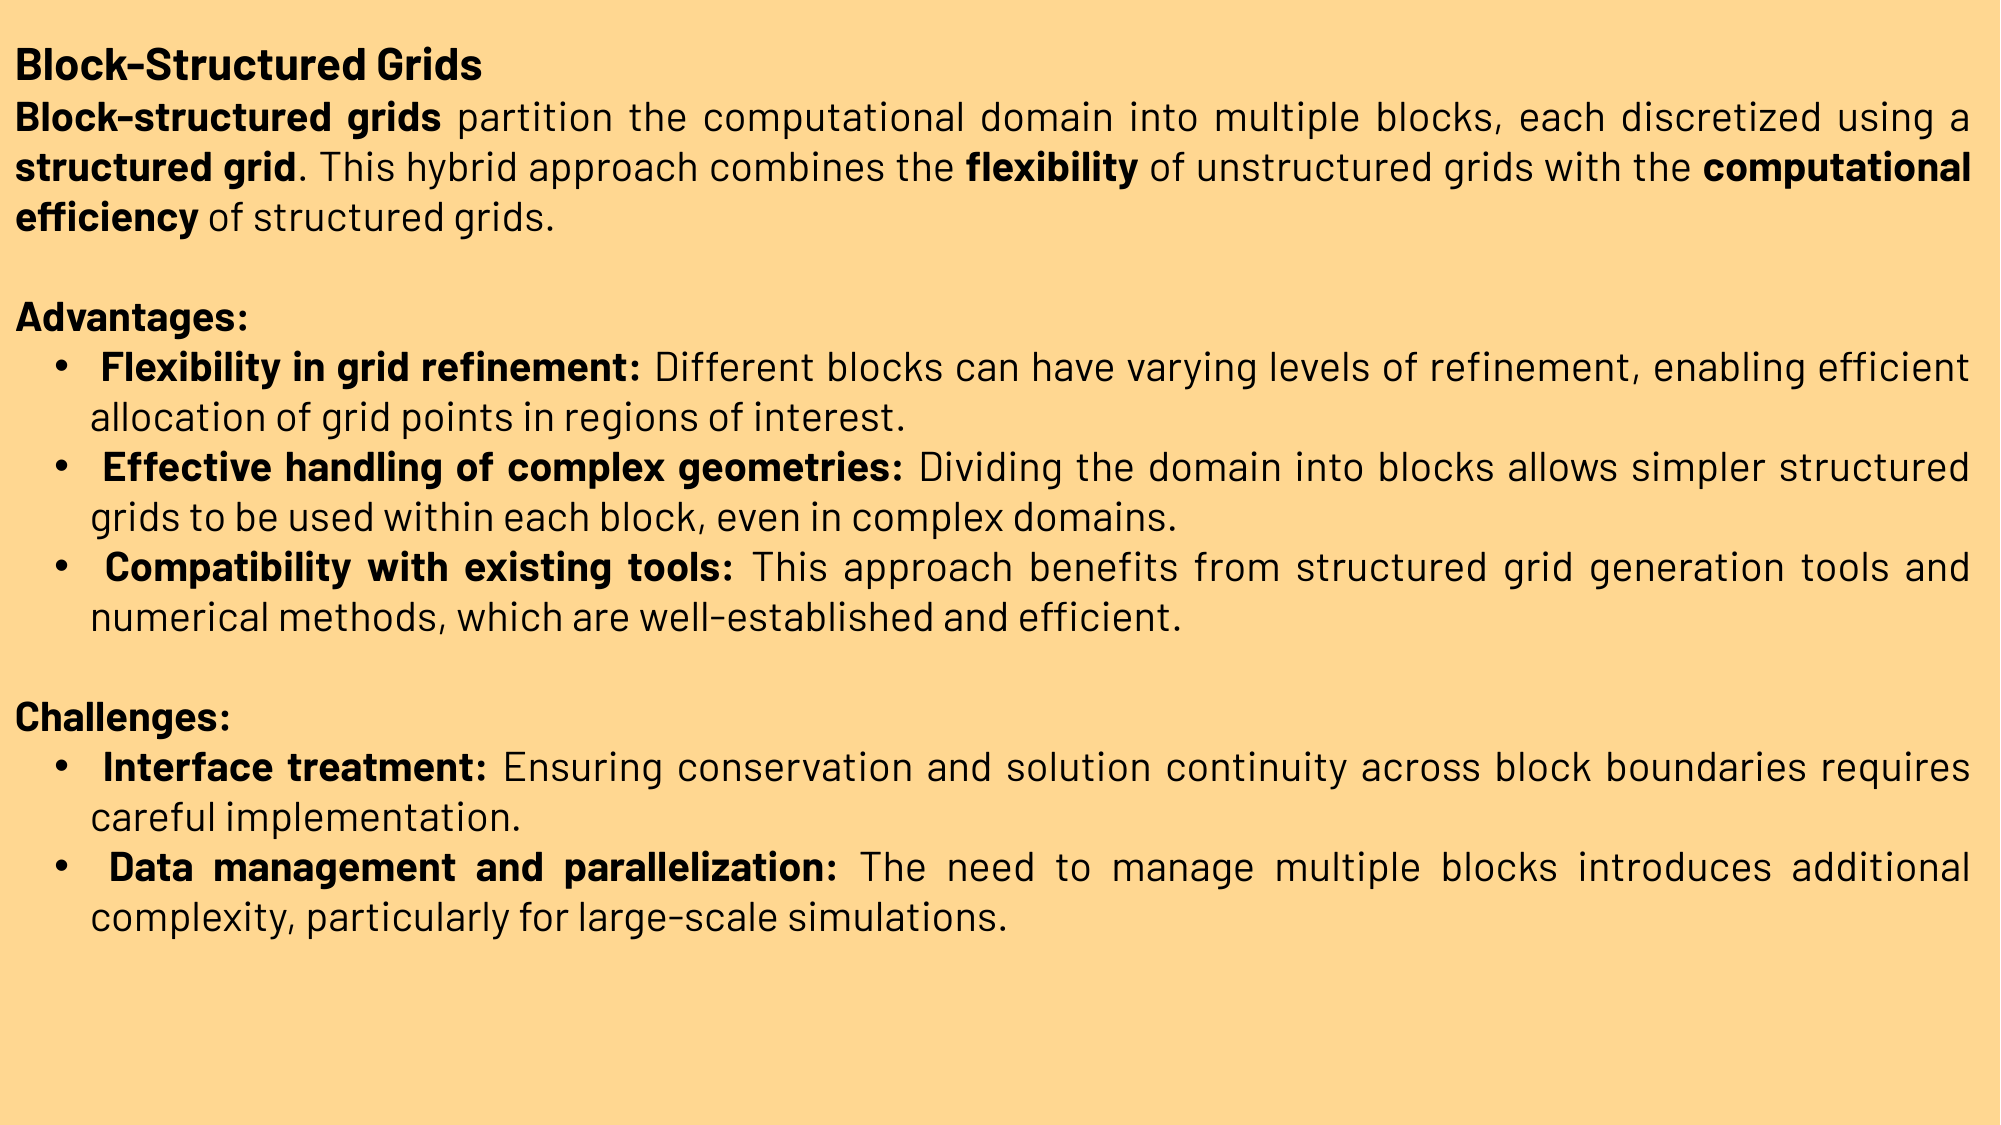

Block-Structured Grids
Block-structured grids partition the computational domain into multiple blocks, each discretized using a structured grid. This hybrid approach combines the flexibility of unstructured grids with the computational efficiency of structured grids.

Advantages:
 Flexibility in grid refinement: Different blocks can have varying levels of refinement, enabling efficient allocation of grid points in regions of interest.
 Effective handling of complex geometries: Dividing the domain into blocks allows simpler structured grids to be used within each block, even in complex domains.
 Compatibility with existing tools: This approach benefits from structured grid generation tools and numerical methods, which are well-established and efficient.

Challenges:
 Interface treatment: Ensuring conservation and solution continuity across block boundaries requires careful implementation.
 Data management and parallelization: The need to manage multiple blocks introduces additional complexity, particularly for large-scale simulations.